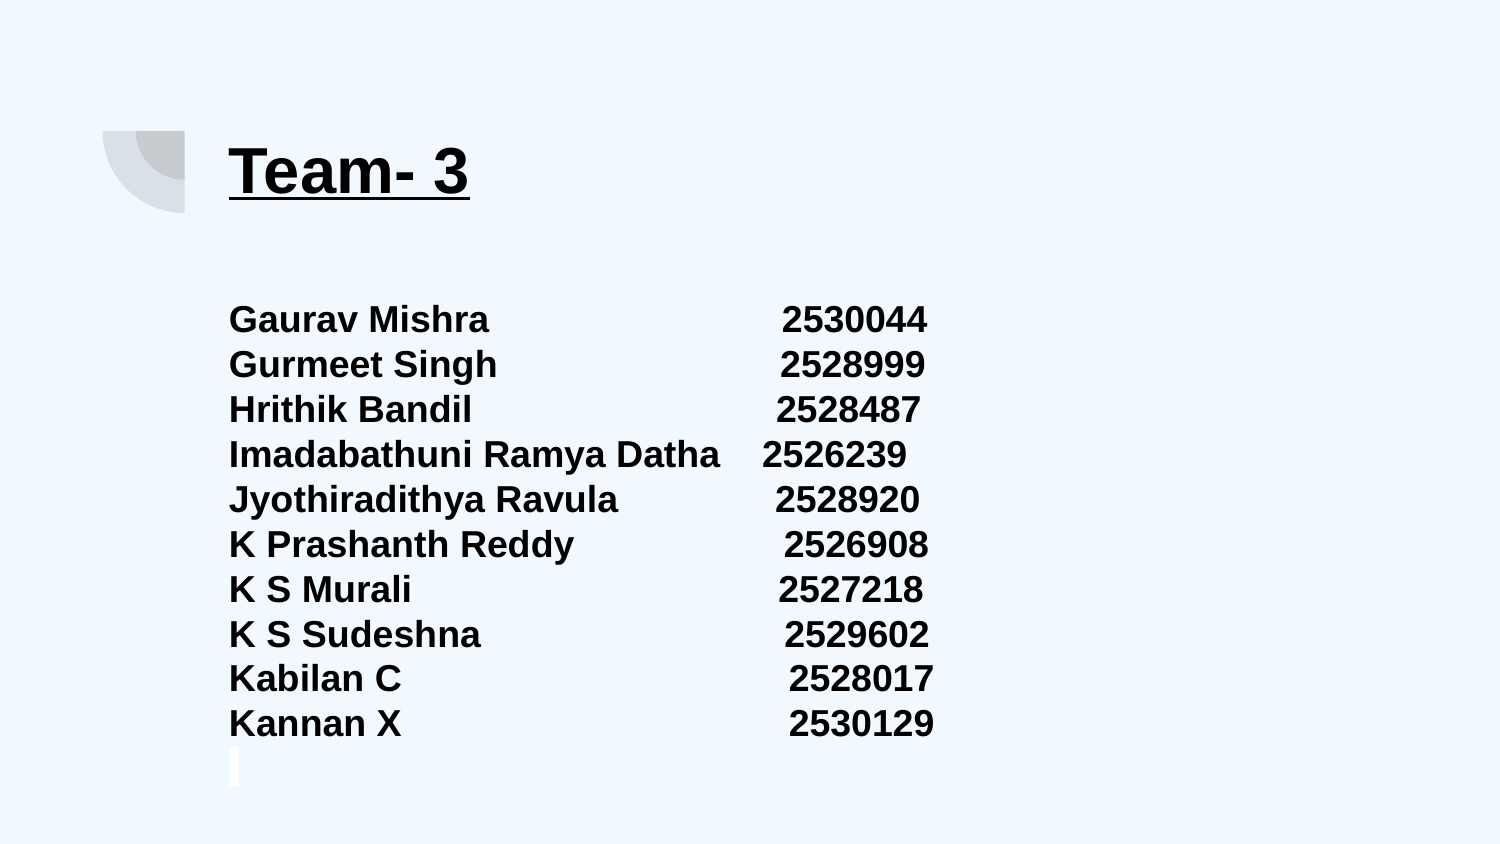

# Team- 3

Gaurav Mishra                            2530044
Gurmeet Singh                           2528999
Hrithik Bandil                             2528487
Imadabathuni Ramya Datha    2526239
Jyothiradithya Ravula               2528920
K Prashanth Reddy                    2526908
K S Murali                                   2527218
K S Sudeshna                             2529602
Kabilan C                                     2528017
Kannan X                                     2530129